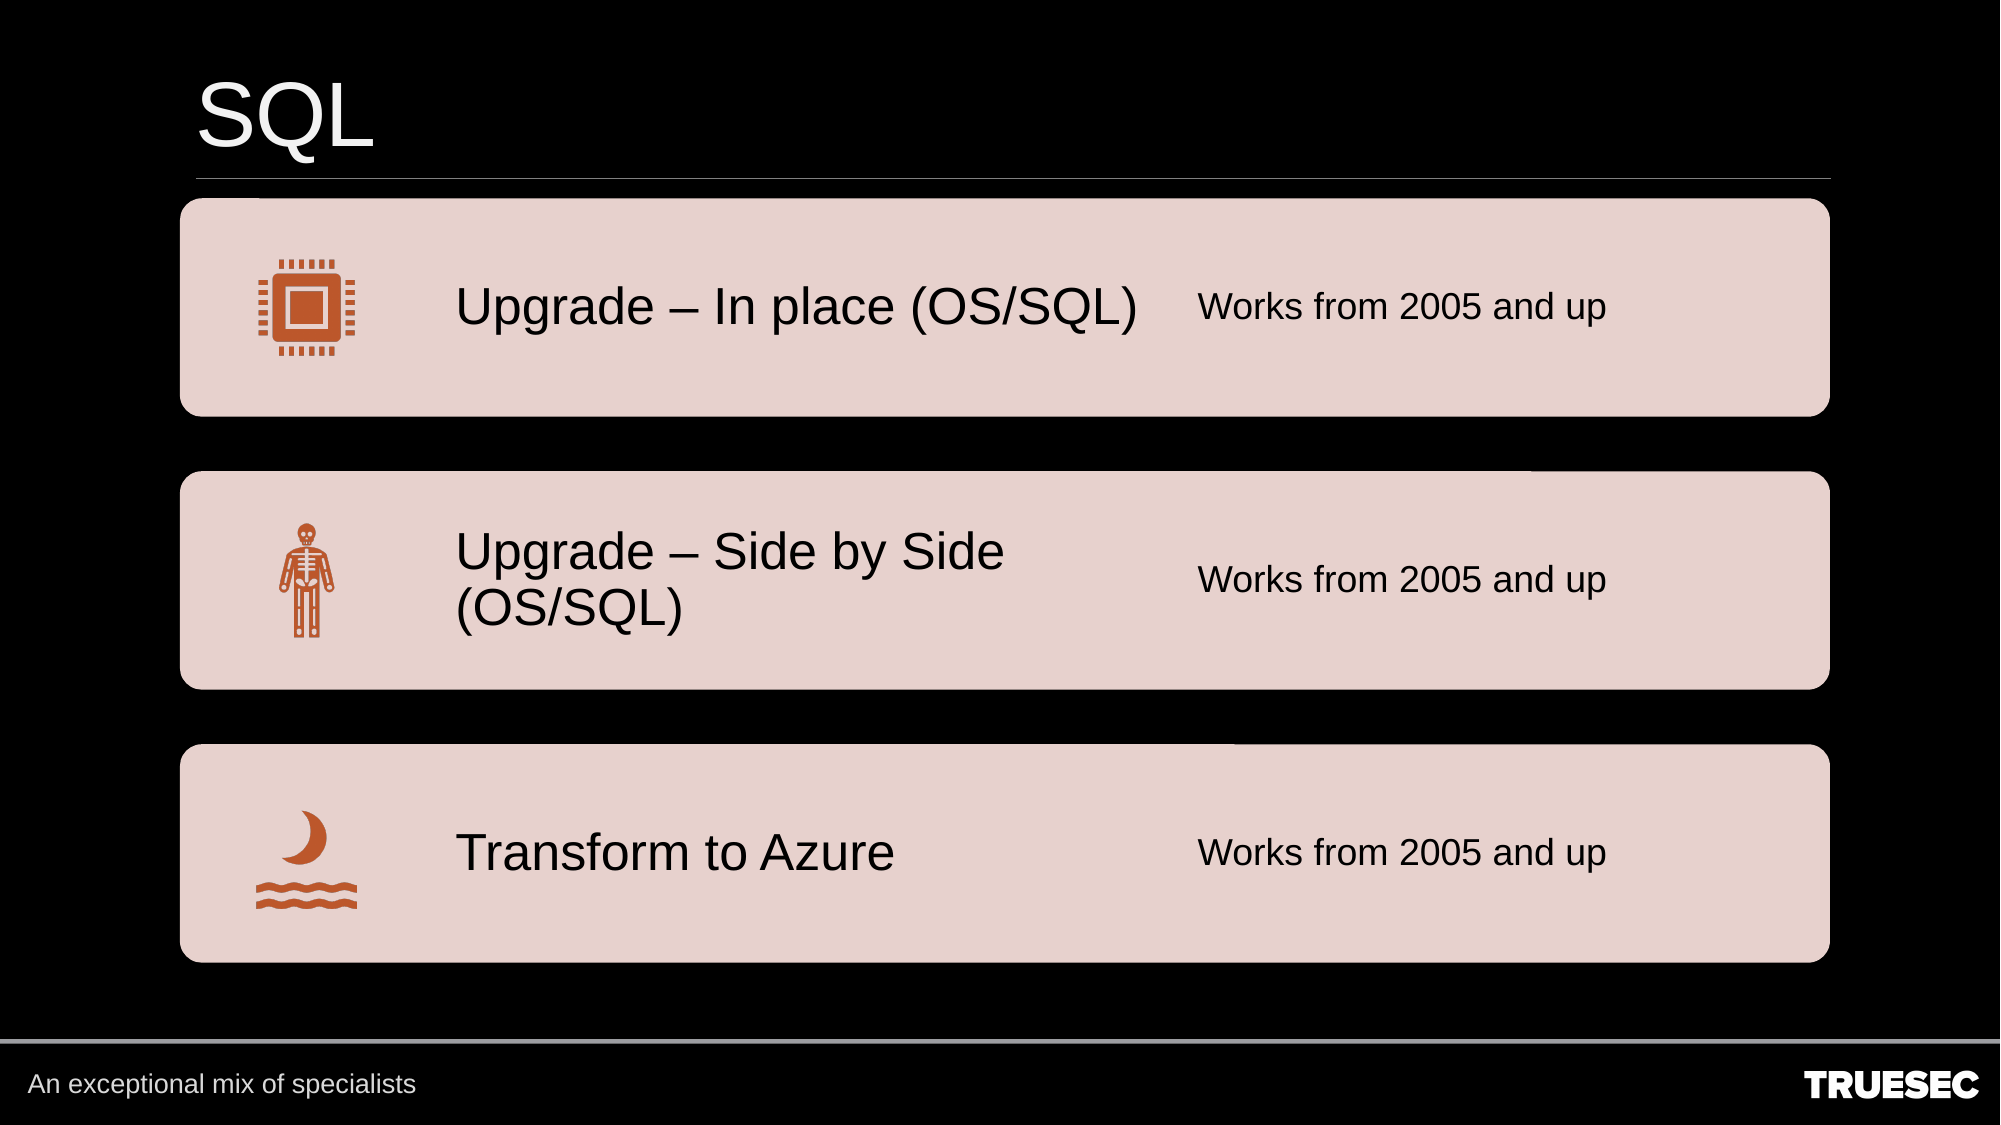

# SQL
Upgrade – In place (OS/SQL)
Works from 2005 and up
Upgrade – Side by Side (OS/SQL)
Works from 2005 and up
Transform to Azure
Works from 2005 and up